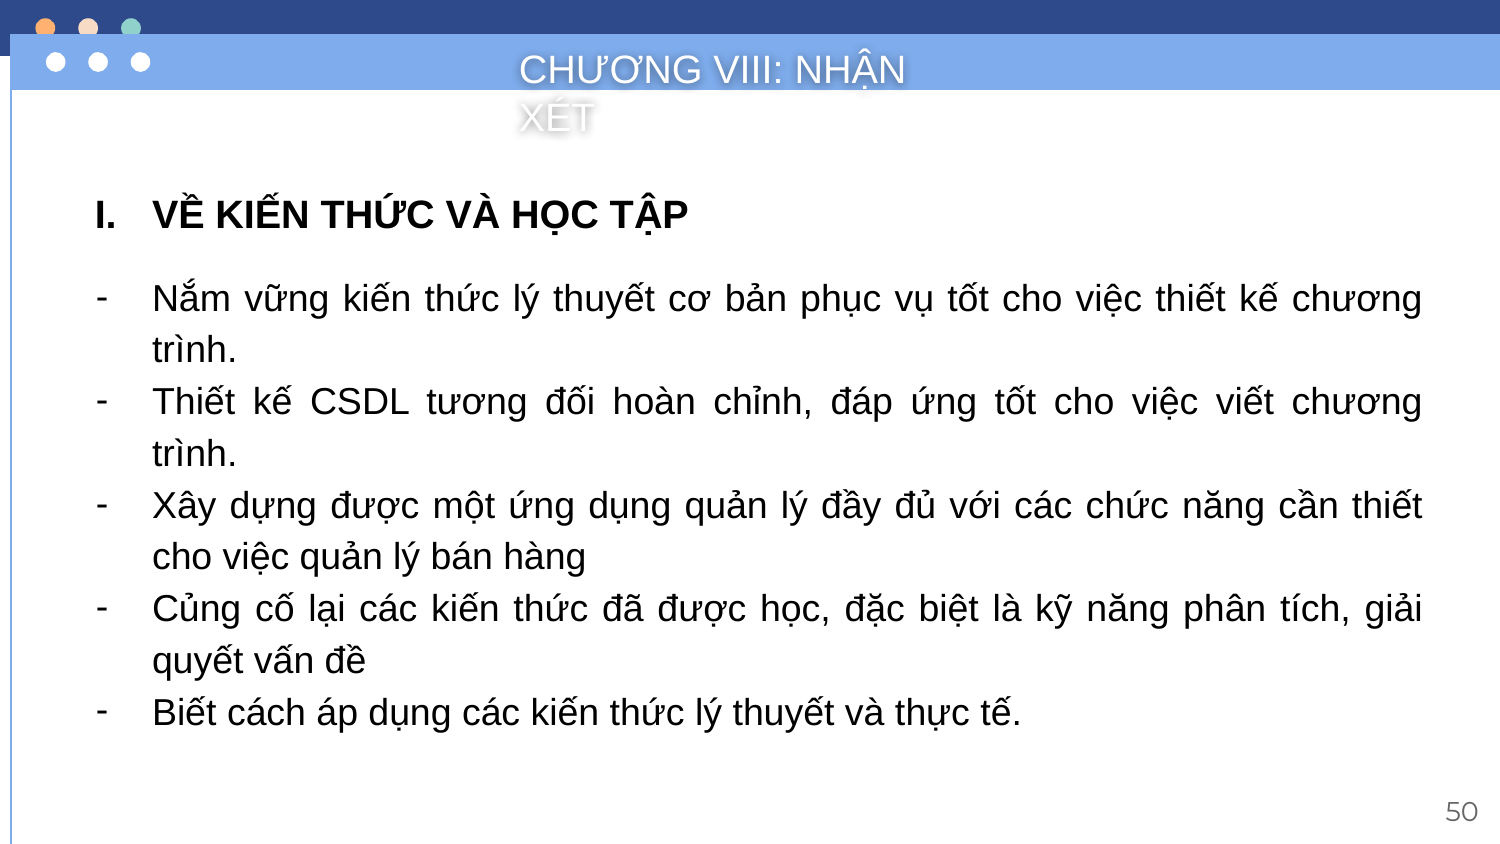

CHƯƠNG VIII: NHẬN XÉT
VỀ KIẾN THỨC VÀ HỌC TẬP
Nắm vững kiến thức lý thuyết cơ bản phục vụ tốt cho việc thiết kế chương trình.
Thiết kế CSDL tương đối hoàn chỉnh, đáp ứng tốt cho việc viết chương trình.
Xây dựng được một ứng dụng quản lý đầy đủ với các chức năng cần thiết cho việc quản lý bán hàng
Củng cố lại các kiến thức đã được học, đặc biệt là kỹ năng phân tích, giải quyết vấn đề
Biết cách áp dụng các kiến thức lý thuyết và thực tế.

50